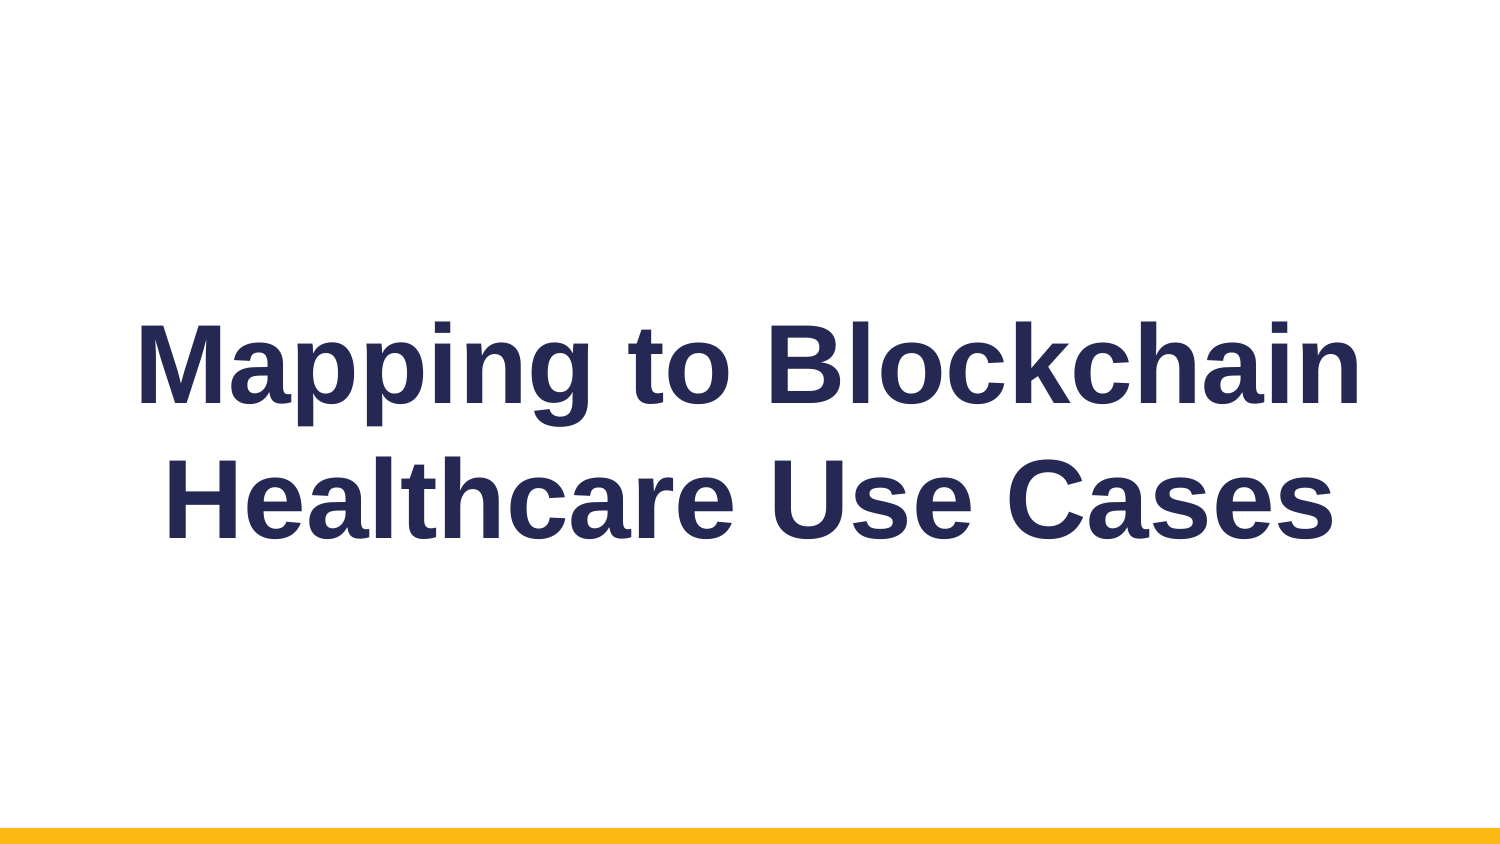

# Mapping to Blockchain Healthcare Use Cases